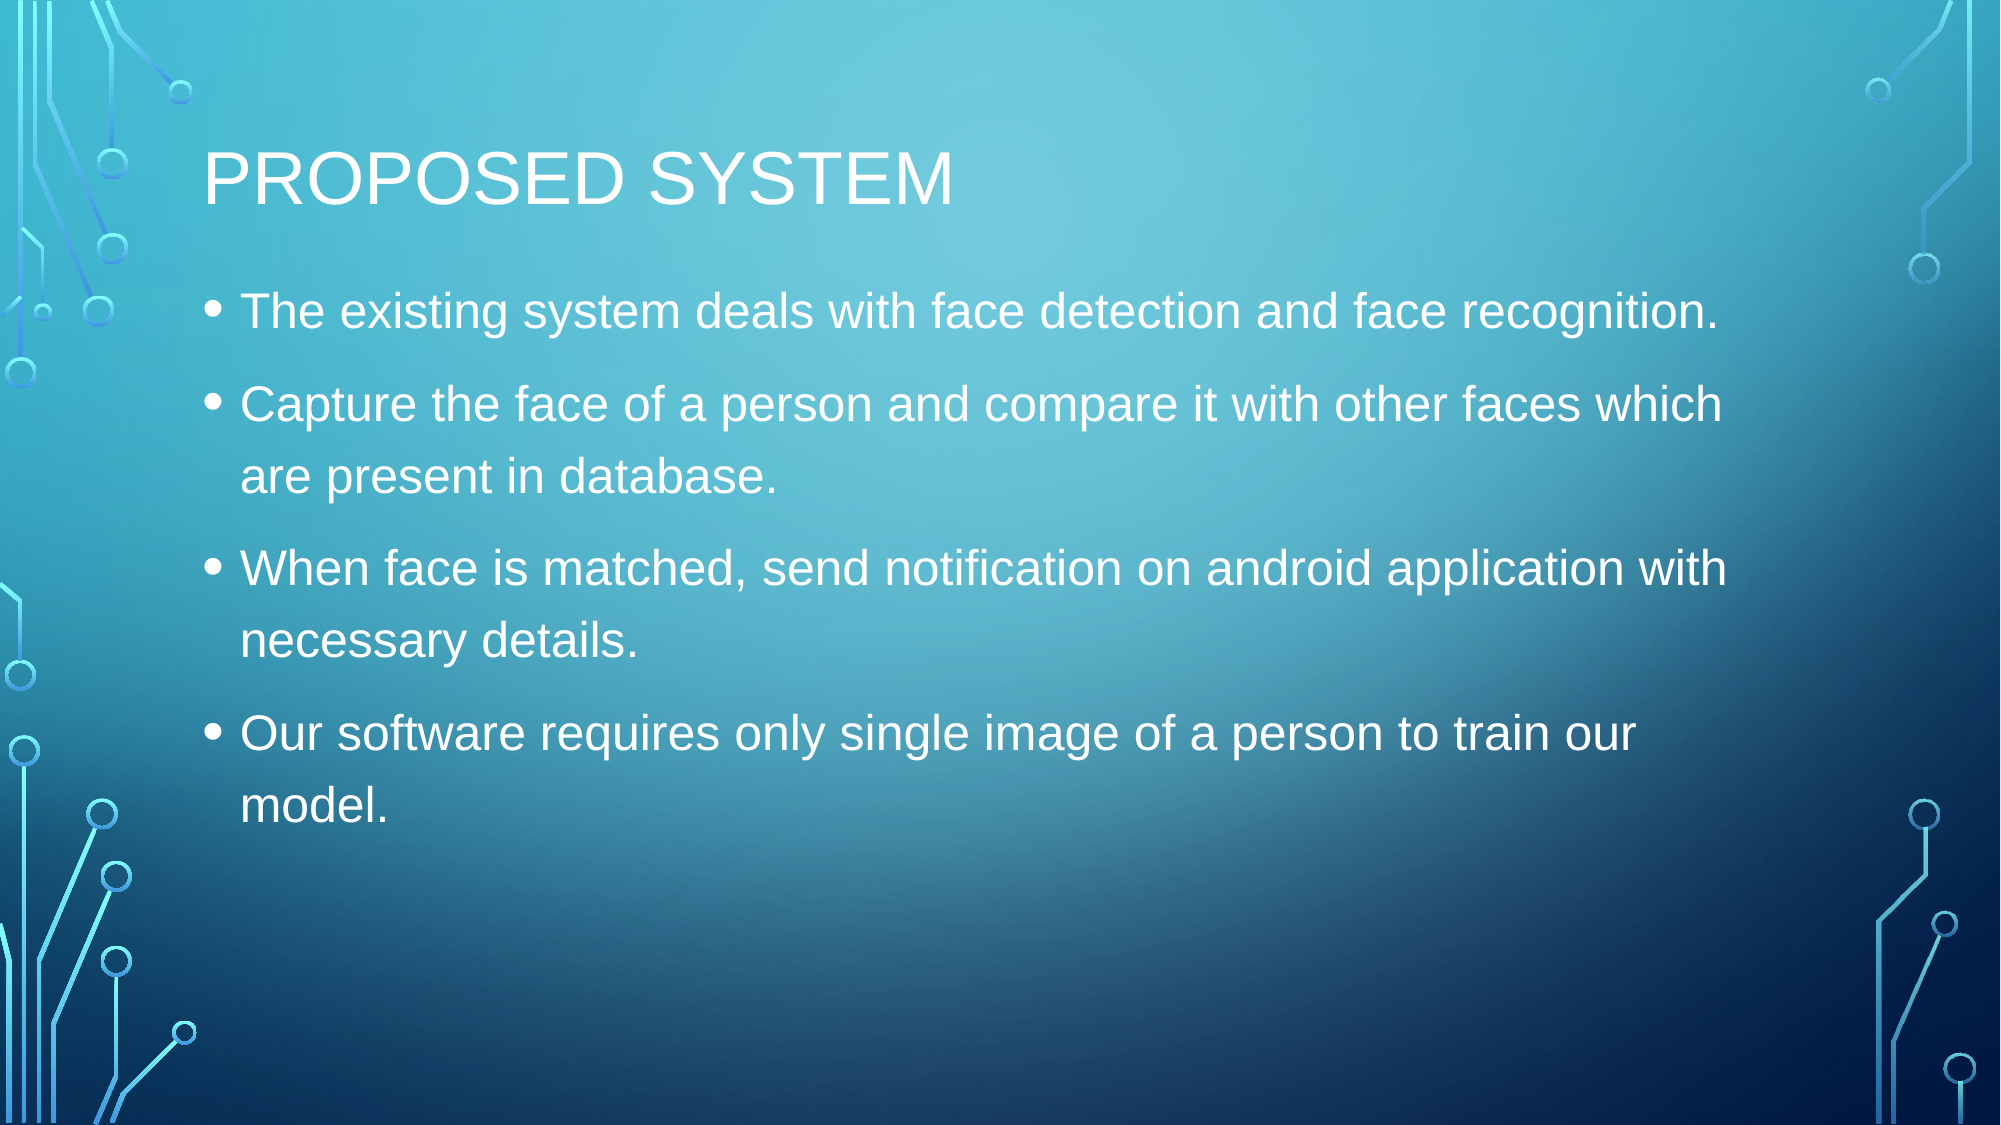

# Proposed system
The existing system deals with face detection and face recognition.
Capture the face of a person and compare it with other faces which are present in database.
When face is matched, send notification on android application with necessary details.
Our software requires only single image of a person to train our model.